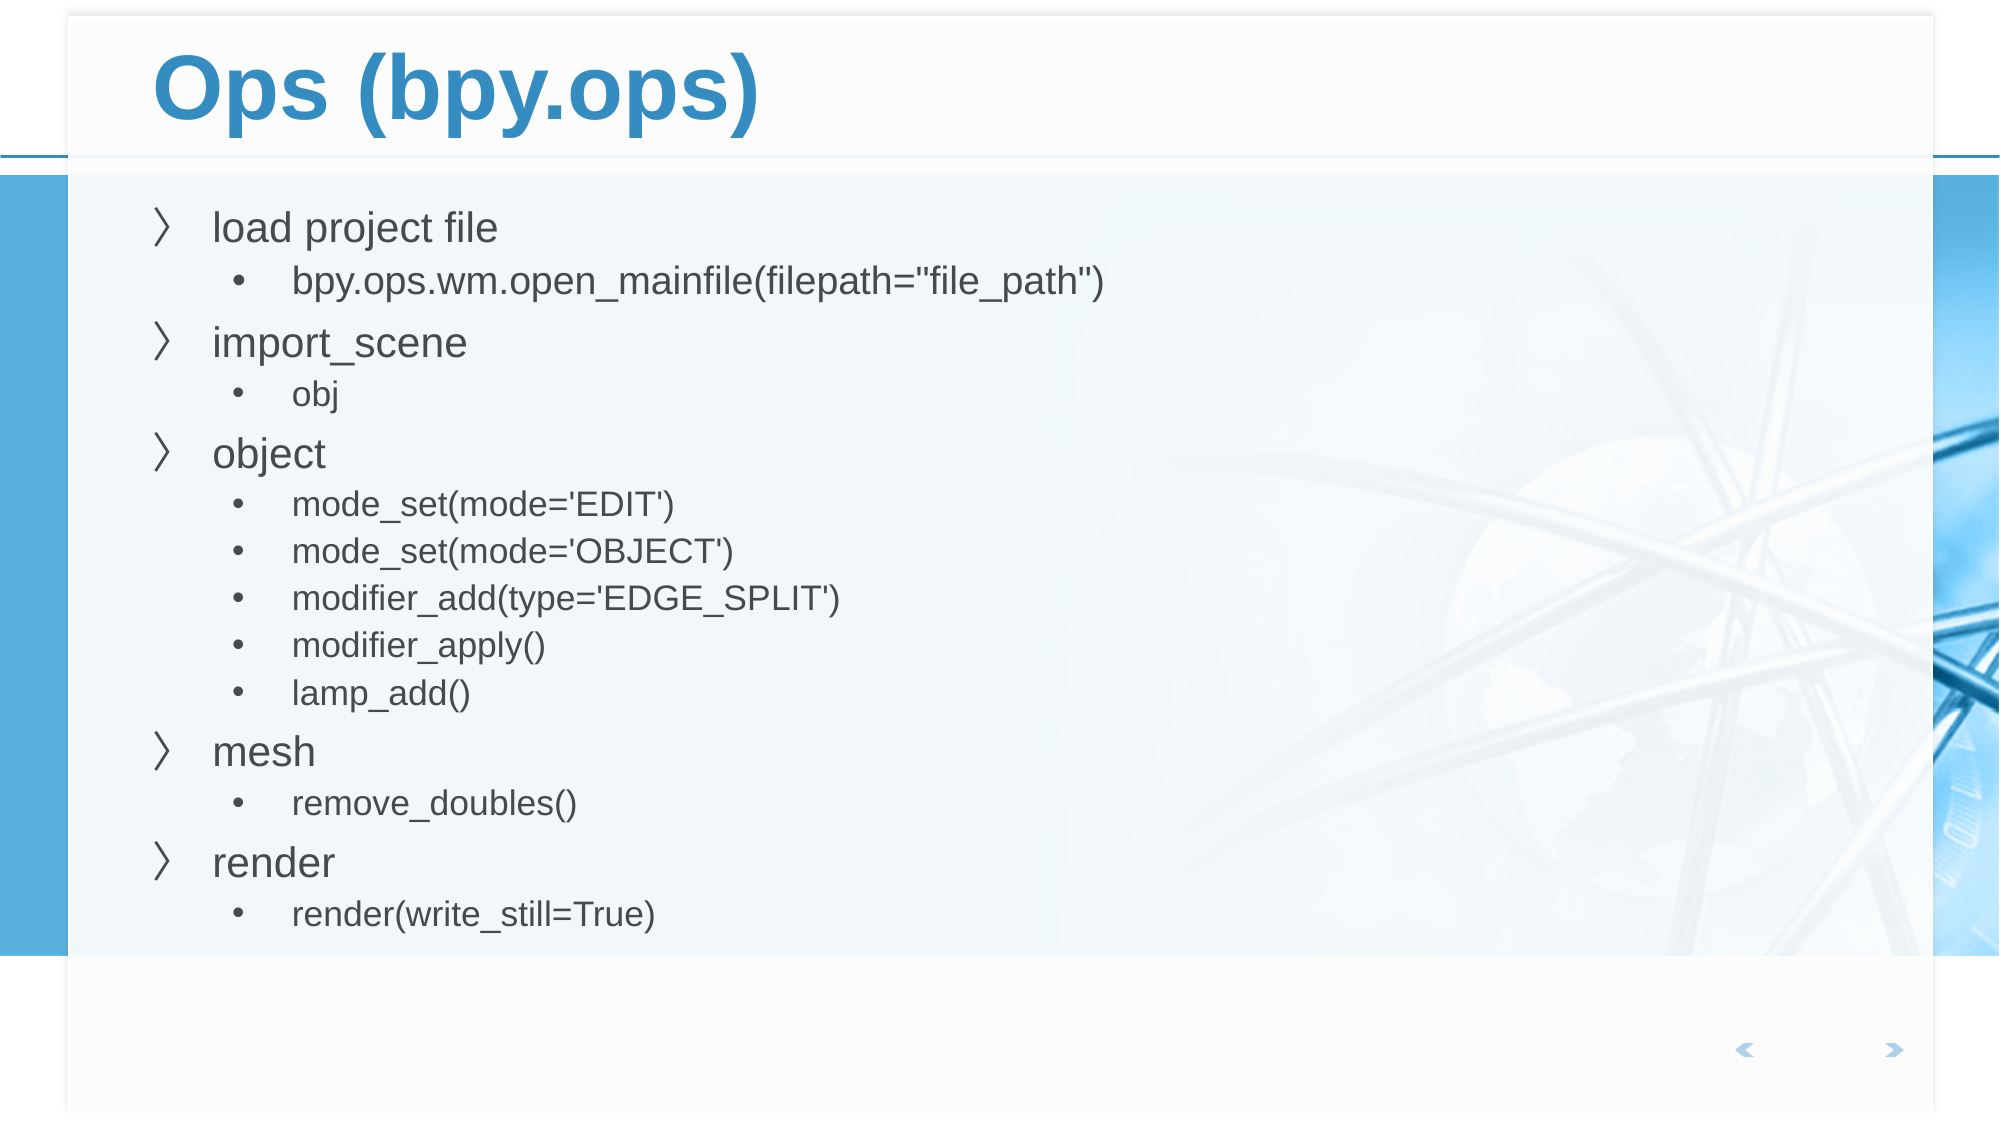

# Ops (bpy.ops)
load project file
bpy.ops.wm.open_mainfile(filepath="file_path")
import_scene
obj
object
mode_set(mode='EDIT')
mode_set(mode='OBJECT')
modifier_add(type='EDGE_SPLIT')
modifier_apply()
lamp_add()
mesh
remove_doubles()
render
render(write_still=True)